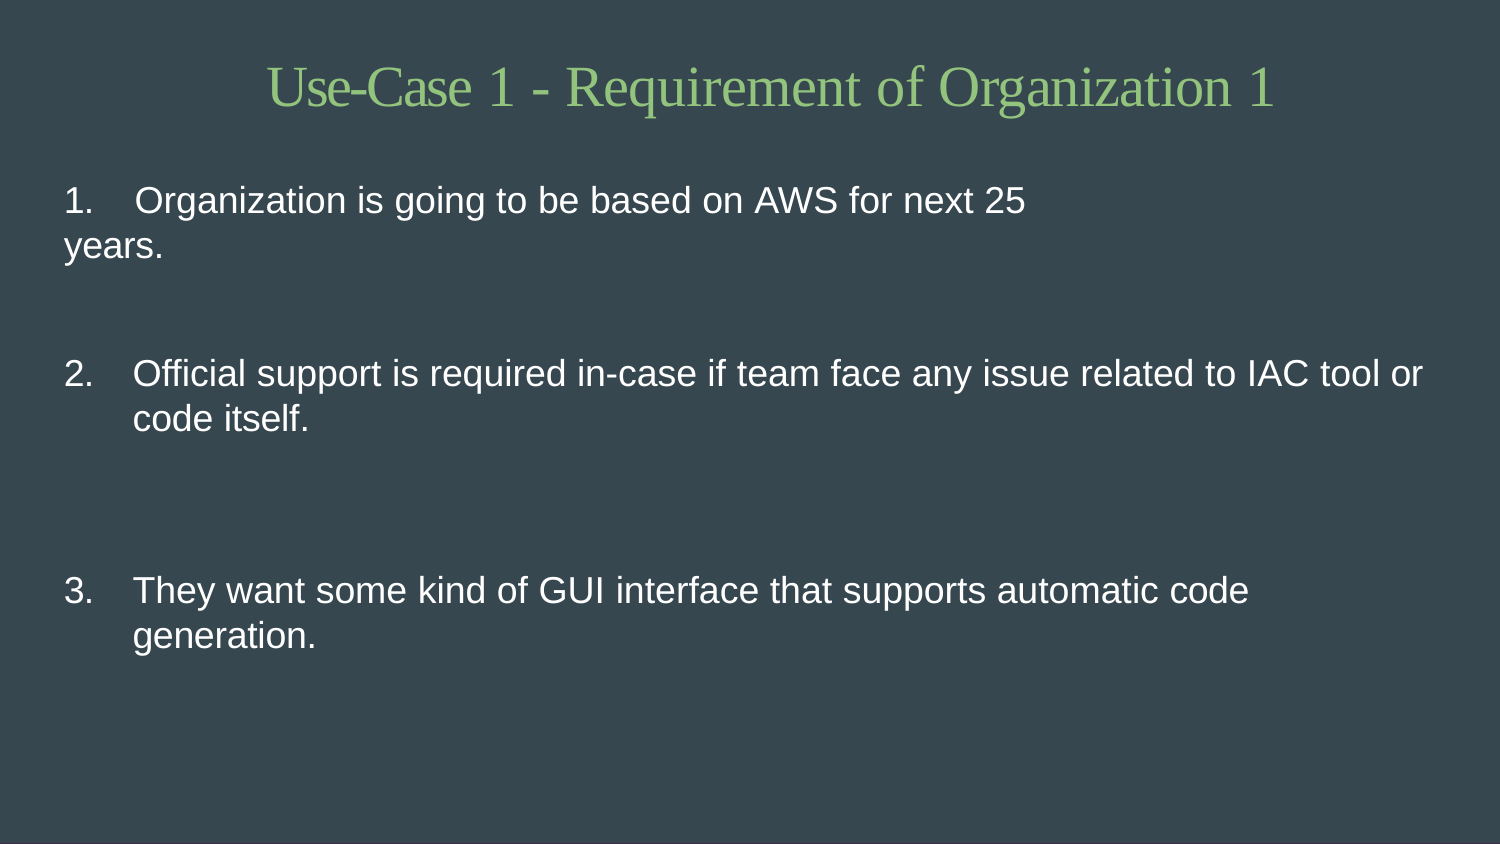

# Use-Case 1 - Requirement of Organization 1
1.	Organization is going to be based on AWS for next 25 years.
2.	Official support is required in-case if team face any issue related to IAC tool or code itself.
3.	They want some kind of GUI interface that supports automatic code generation.